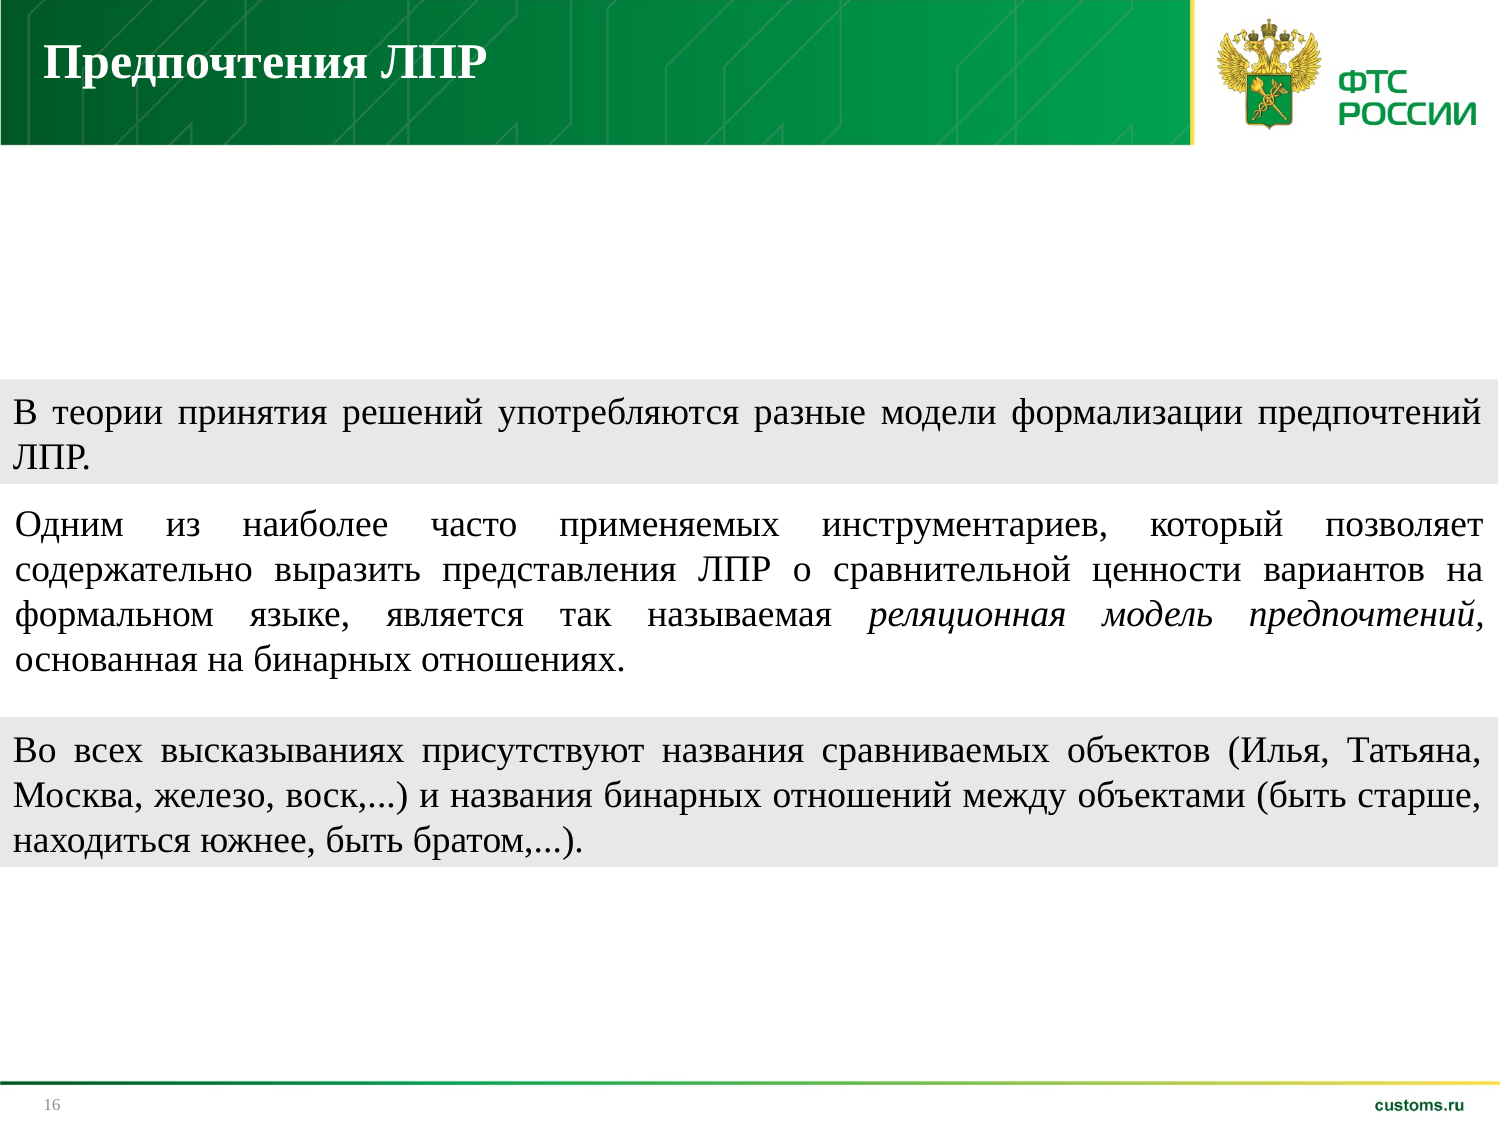

# Предпочтения ЛПР
В теории принятия решений употребляются разные модели формализации предпочтений ЛПР.
Одним из наиболее часто применяемых инструментариев, который позволяет содержательно выразить представления ЛПР о сравнительной ценности вариантов на формальном языке, является так называемая реляционная модель предпочтений, основанная на бинарных отношениях.
Во всех высказываниях присутствуют названия сравниваемых объектов (Илья, Татьяна, Москва, железо, воск,...) и названия бинарных отношений между объектами (быть старше, находиться южнее, быть братом,...).
16